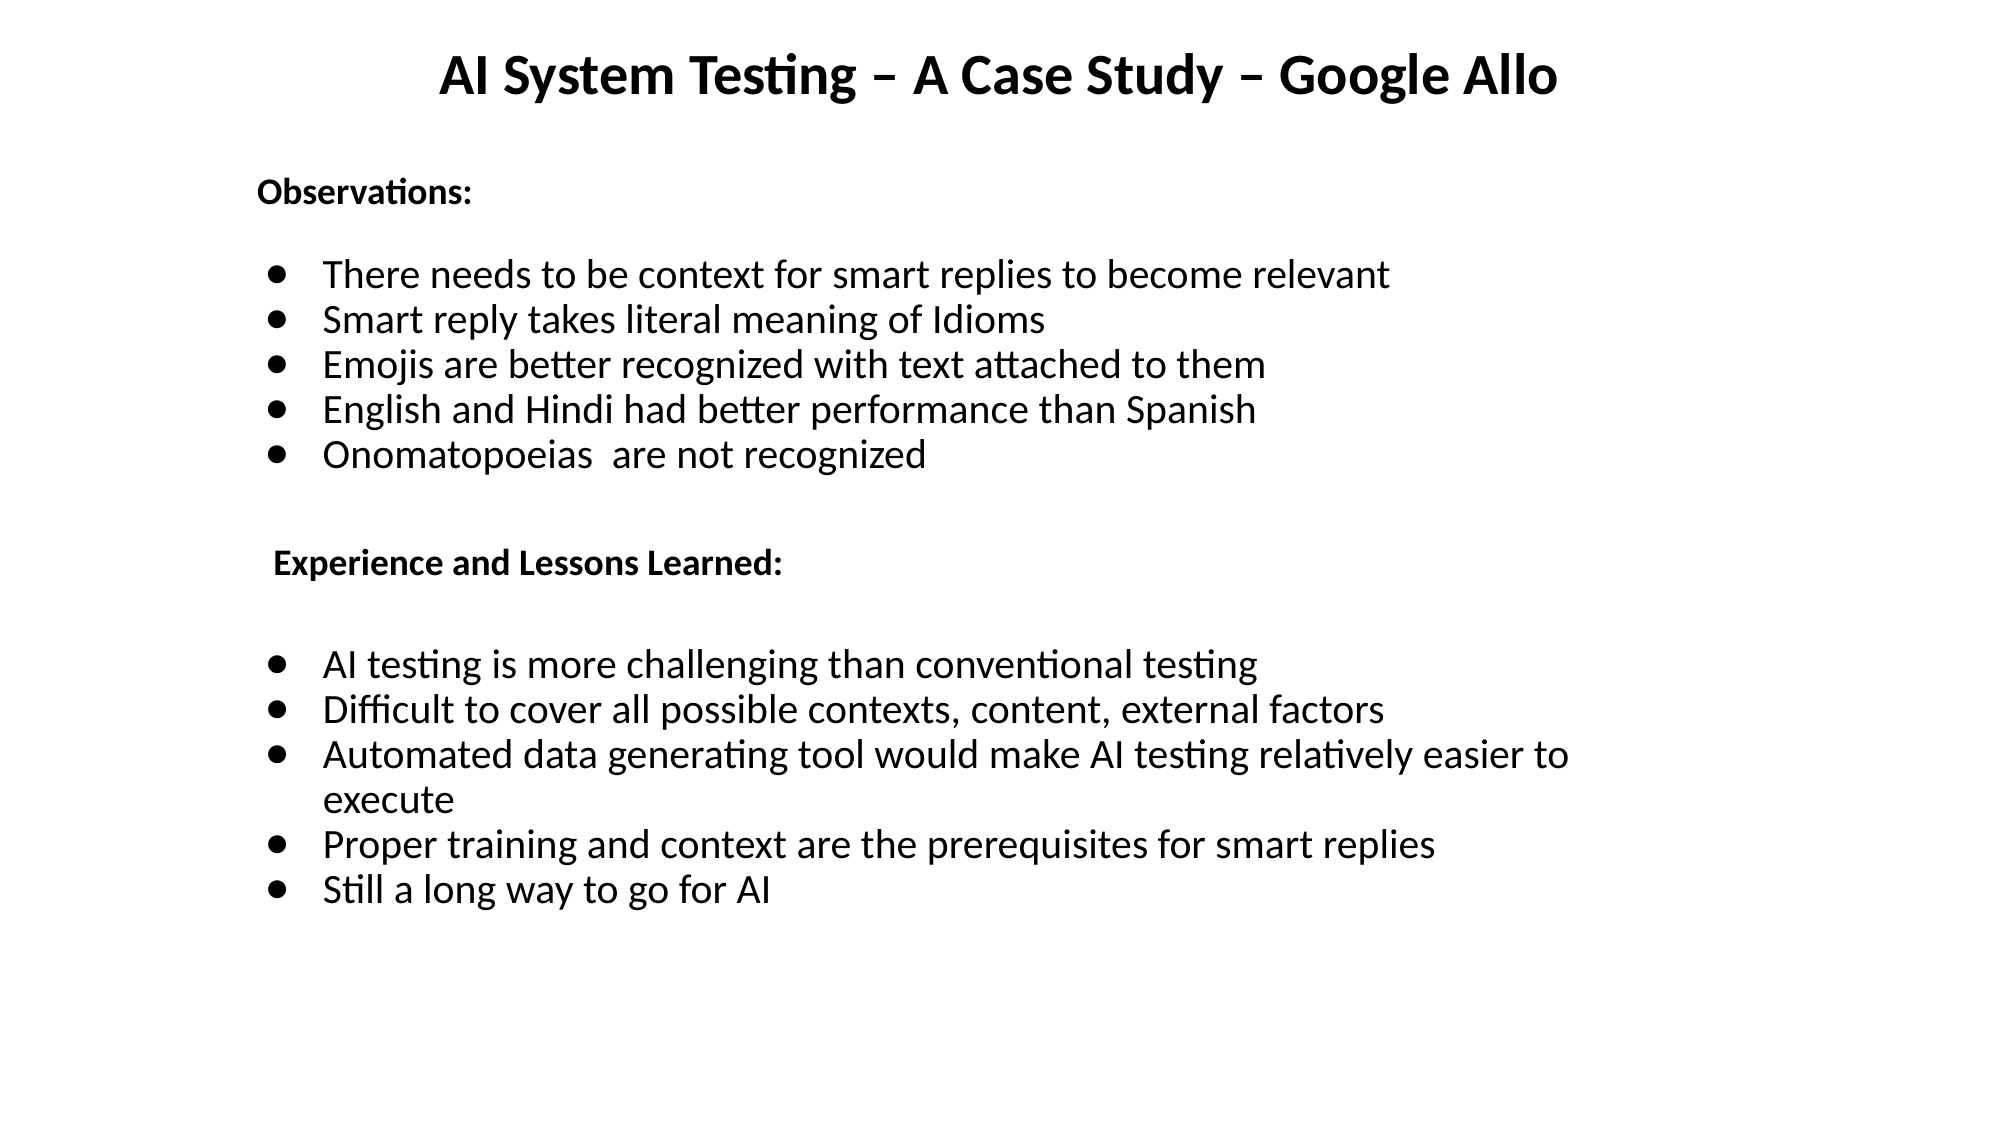

AI System Testing – A Case Study – Google Allo
Observations:
There needs to be context for smart replies to become relevant
Smart reply takes literal meaning of Idioms
Emojis are better recognized with text attached to them
English and Hindi had better performance than Spanish
Onomatopoeias  are not recognized
Experience and Lessons Learned:
AI testing is more challenging than conventional testing
Difficult to cover all possible contexts, content, external factors
Automated data generating tool would make AI testing relatively easier to execute
Proper training and context are the prerequisites for smart replies
Still a long way to go for AI